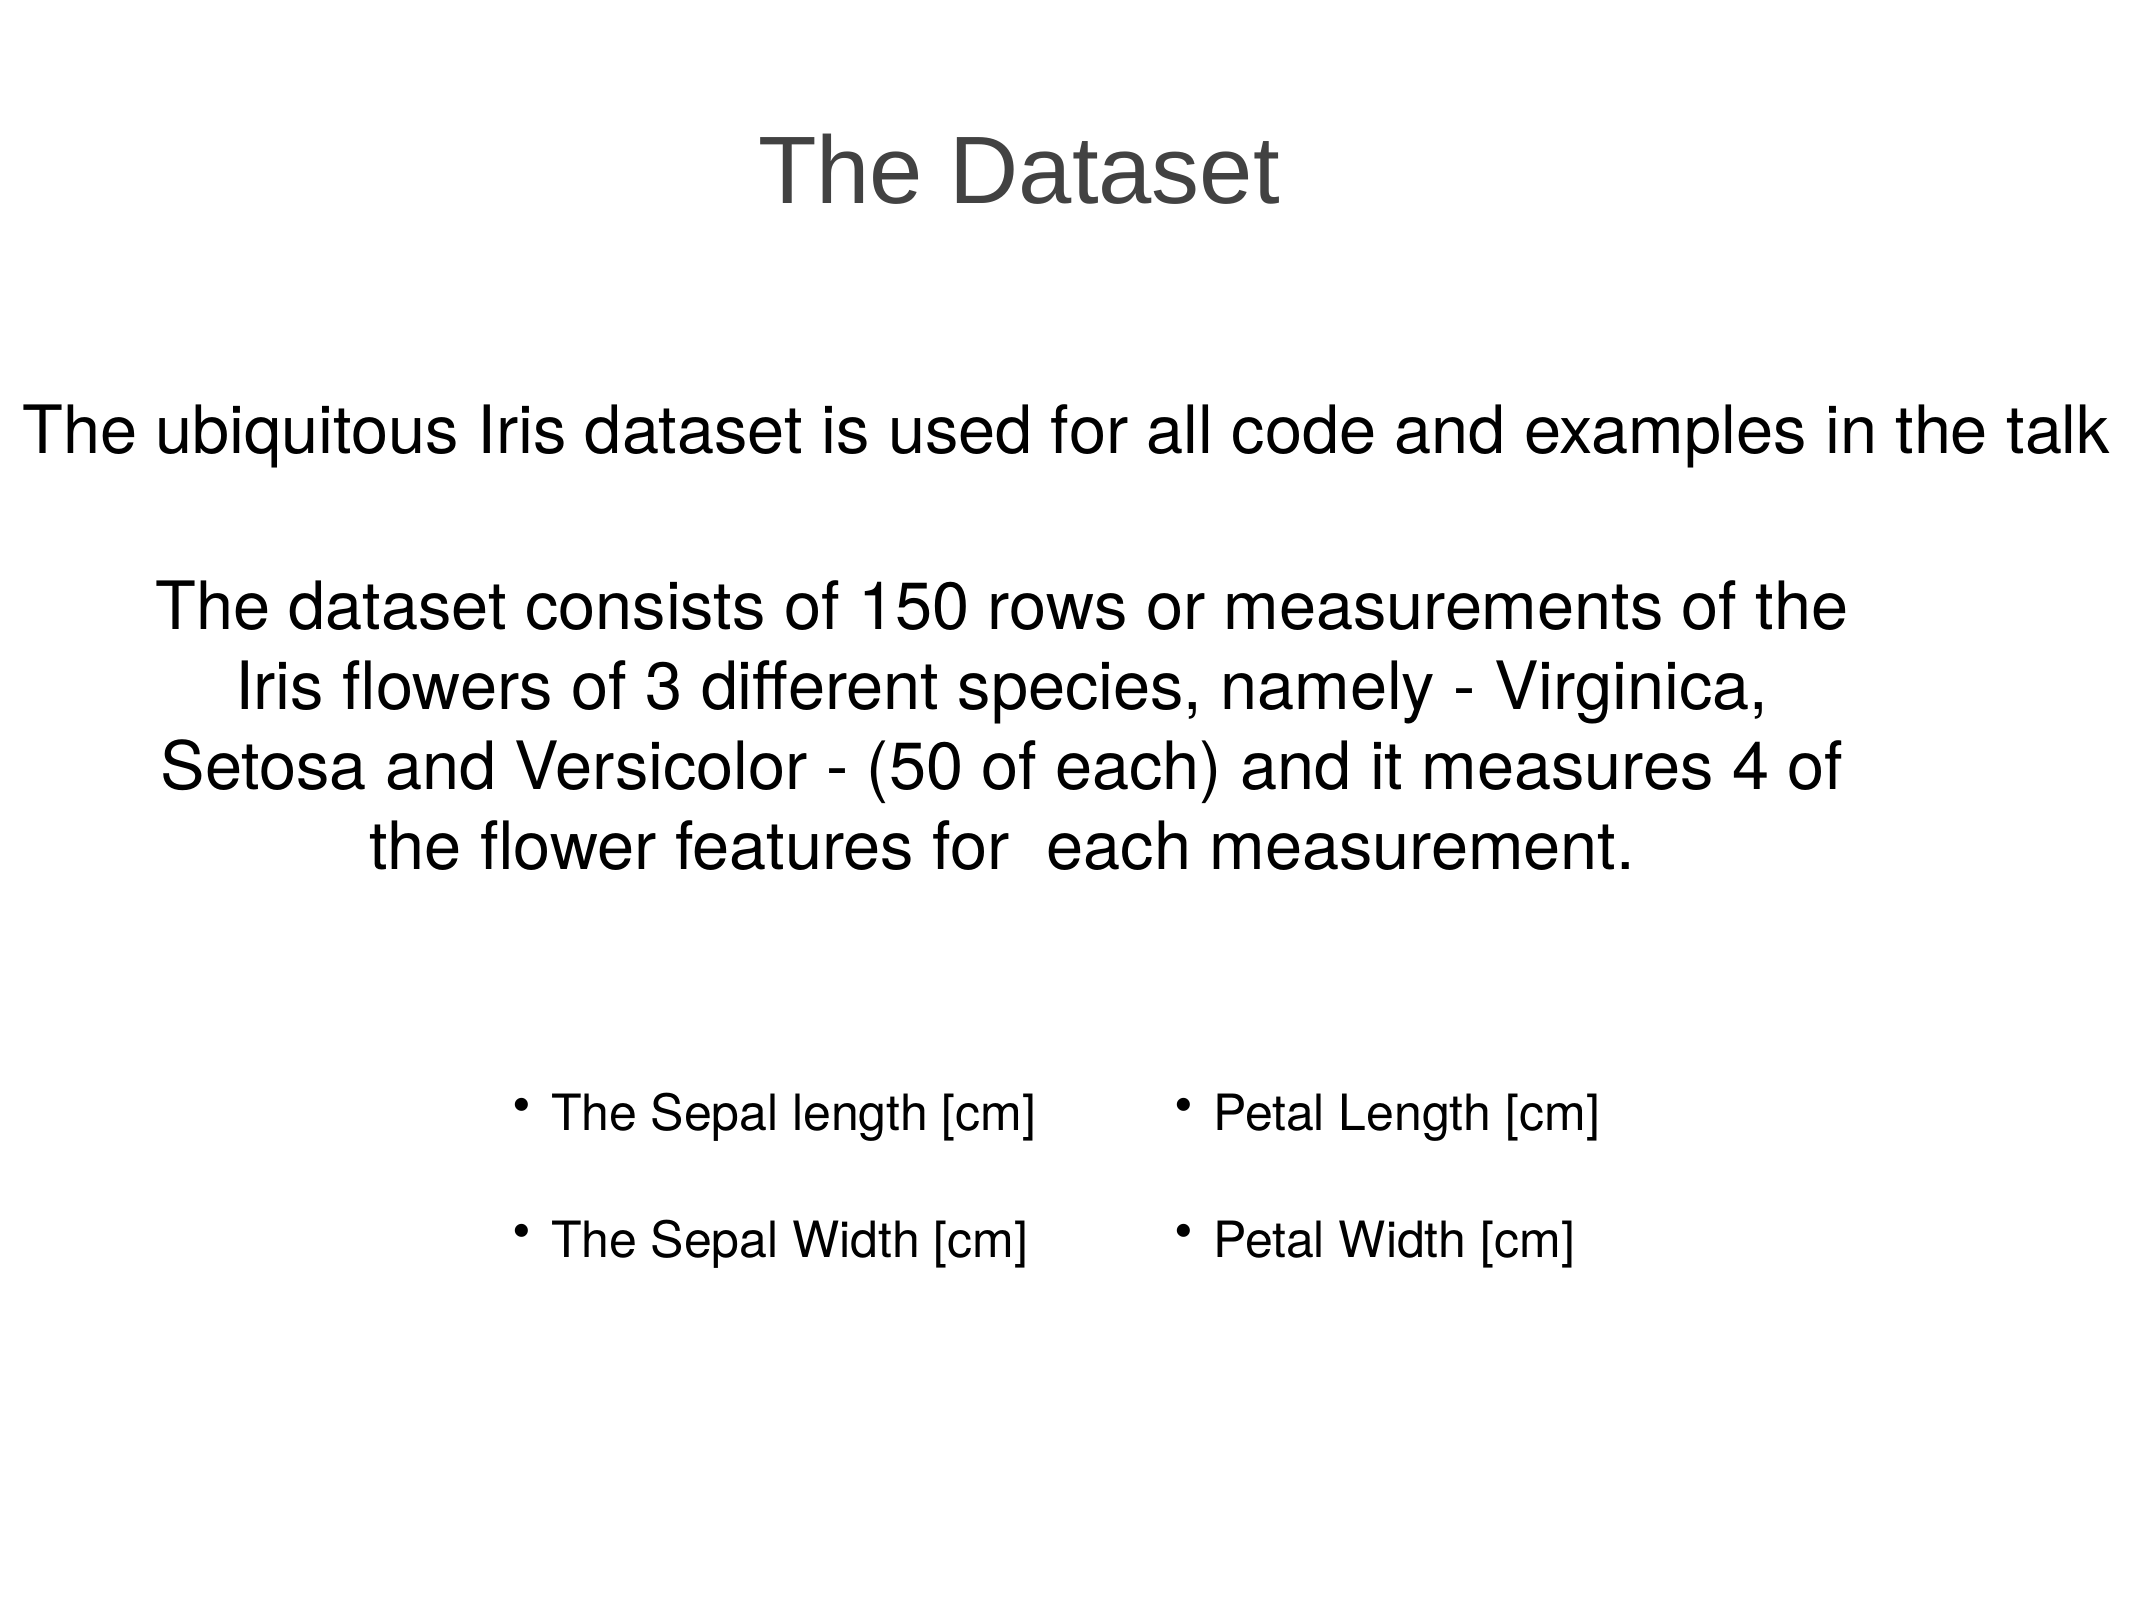

# The Dataset
The ubiquitous Iris dataset is used for all code and examples in the talk
The dataset consists of 150 rows or measurements of the Iris flowers of 3 different species, namely - Virginica, Setosa and Versicolor - (50 of each) and it measures 4 of the flower features for  each measurement.
The Sepal length [cm]
The Sepal Width [cm]
Petal Length [cm]
Petal Width [cm]